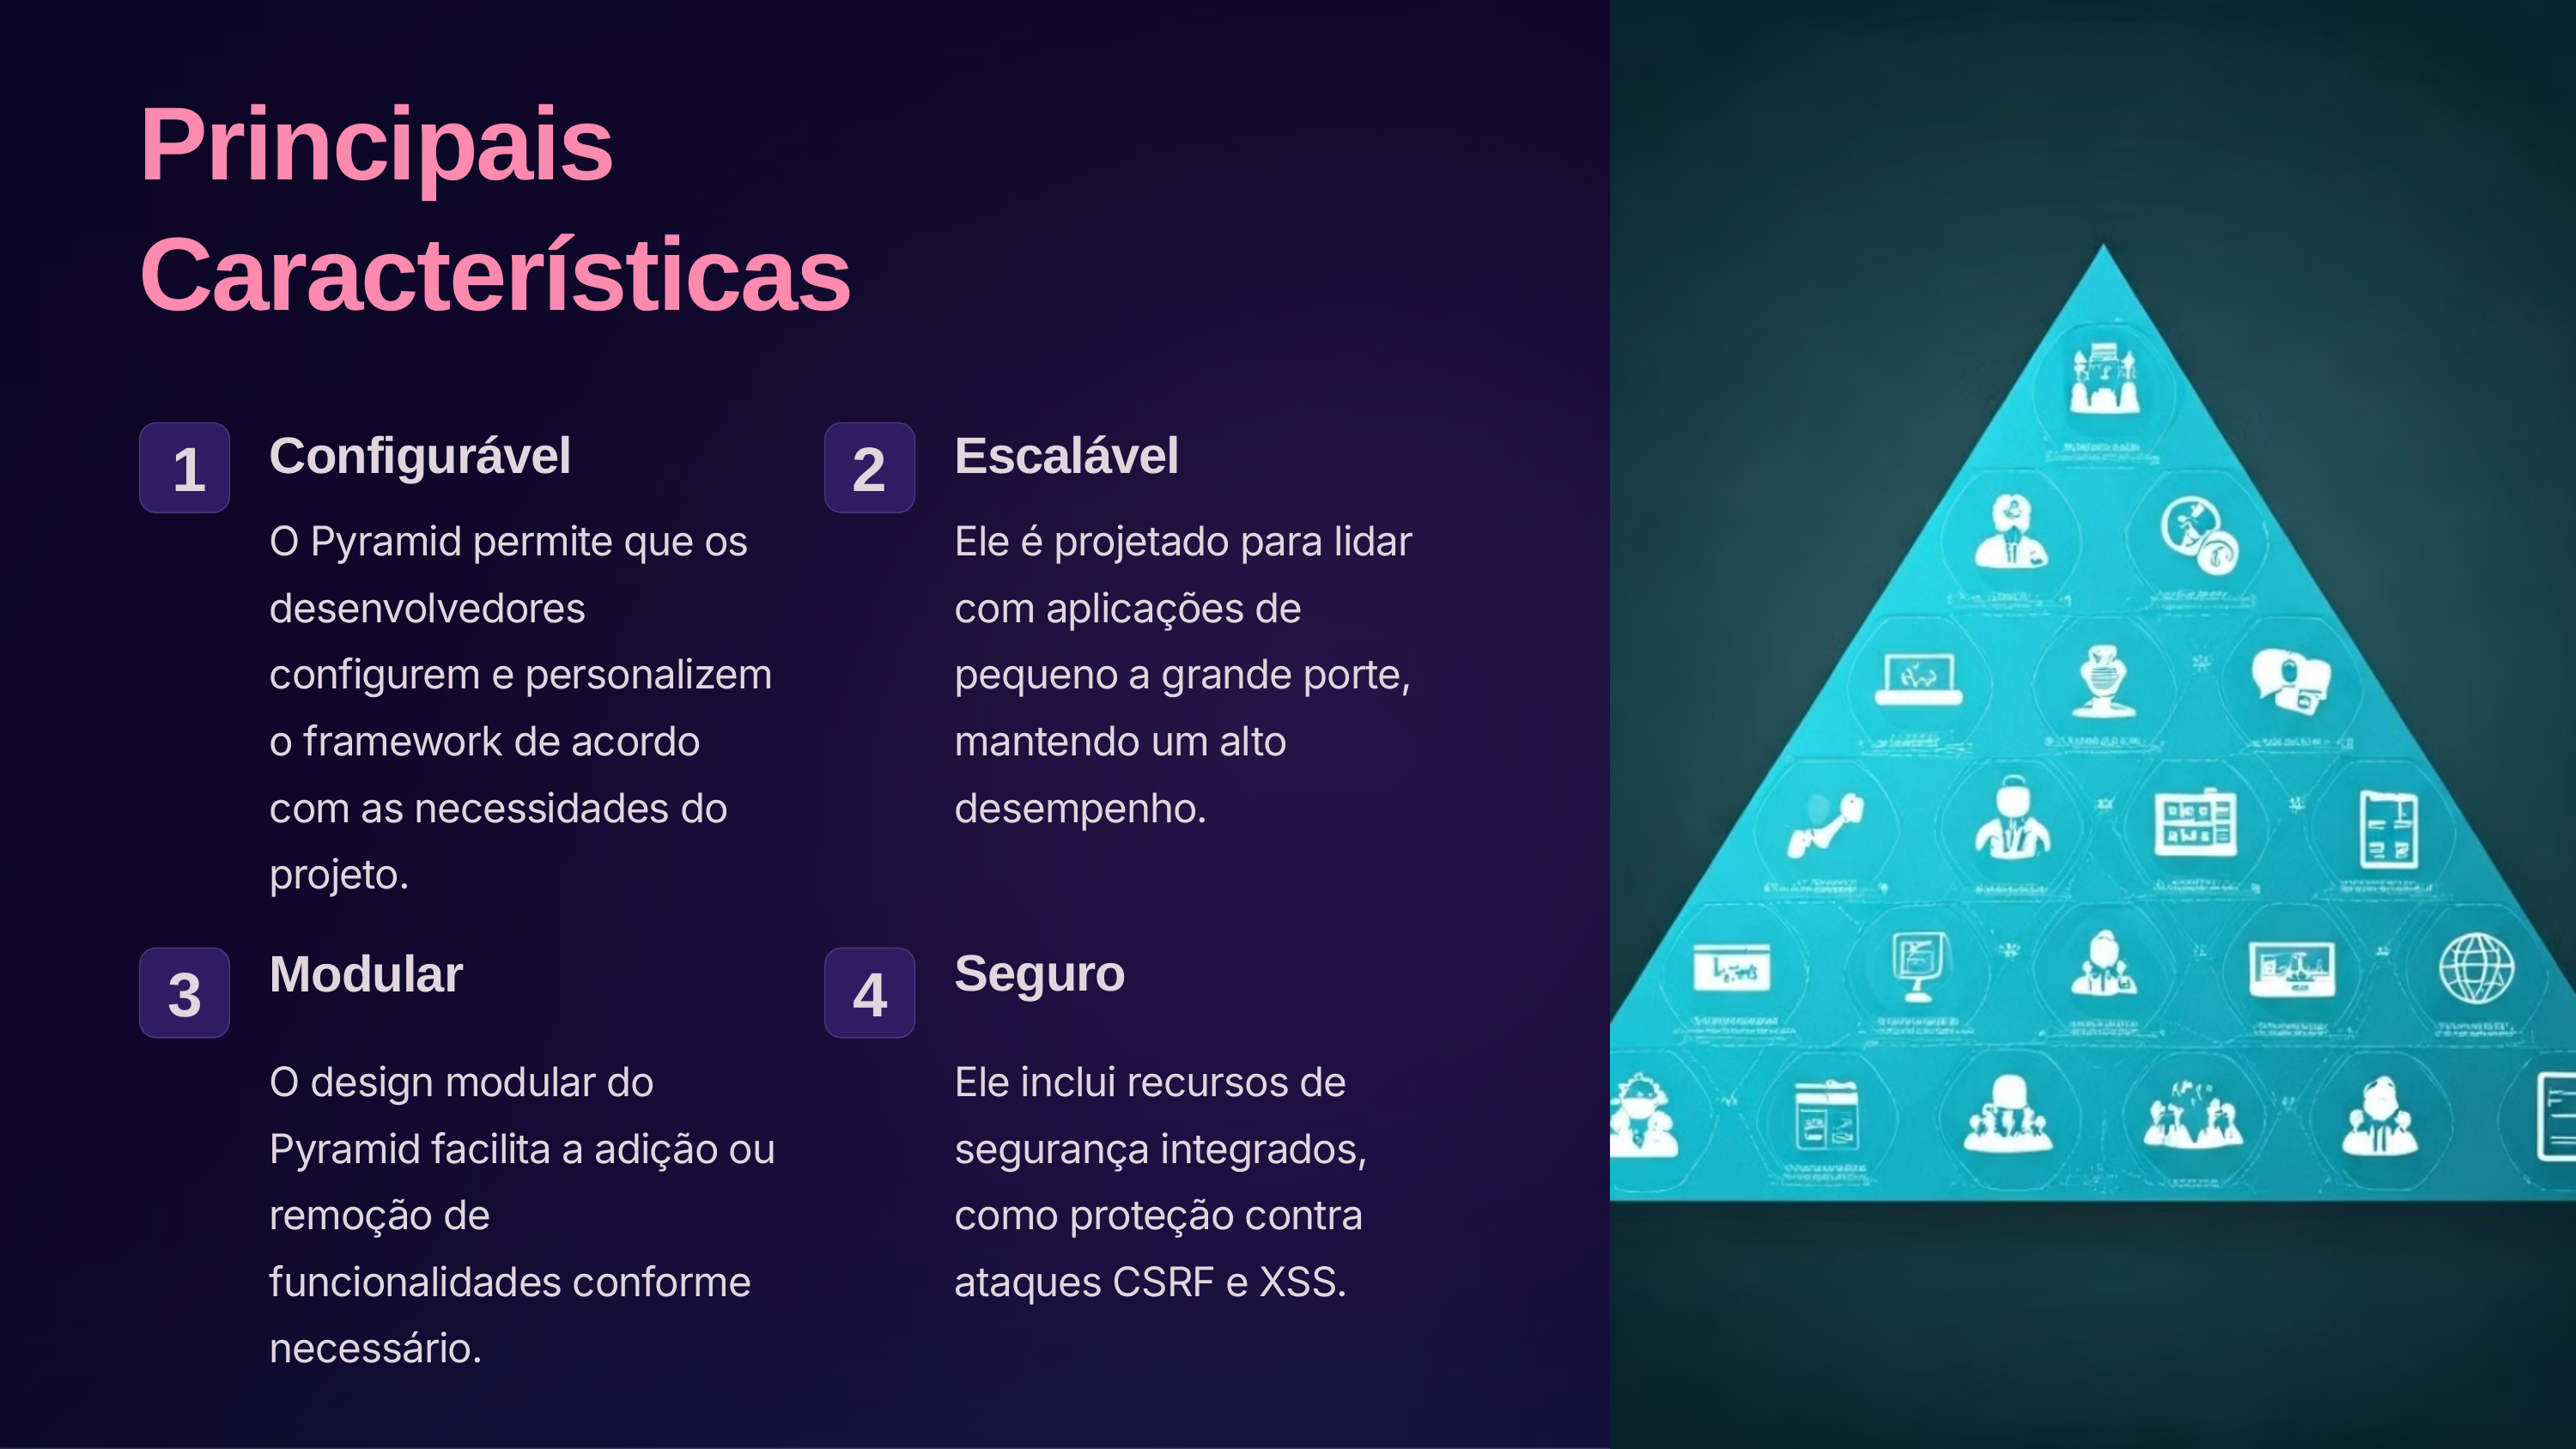

Principais Características
Configurável
Escalável

1
2
O Pyramid permite que os desenvolvedores configurem e personalizem o framework de acordo com as necessidades do projeto.
Ele é projetado para lidar com aplicações de pequeno a grande porte, mantendo um alto desempenho.
Seguro
Modular

3
4
O design modular do Pyramid facilita a adição ou remoção de funcionalidades conforme necessário.
Ele inclui recursos de segurança integrados, como proteção contra ataques CSRF e XSS.